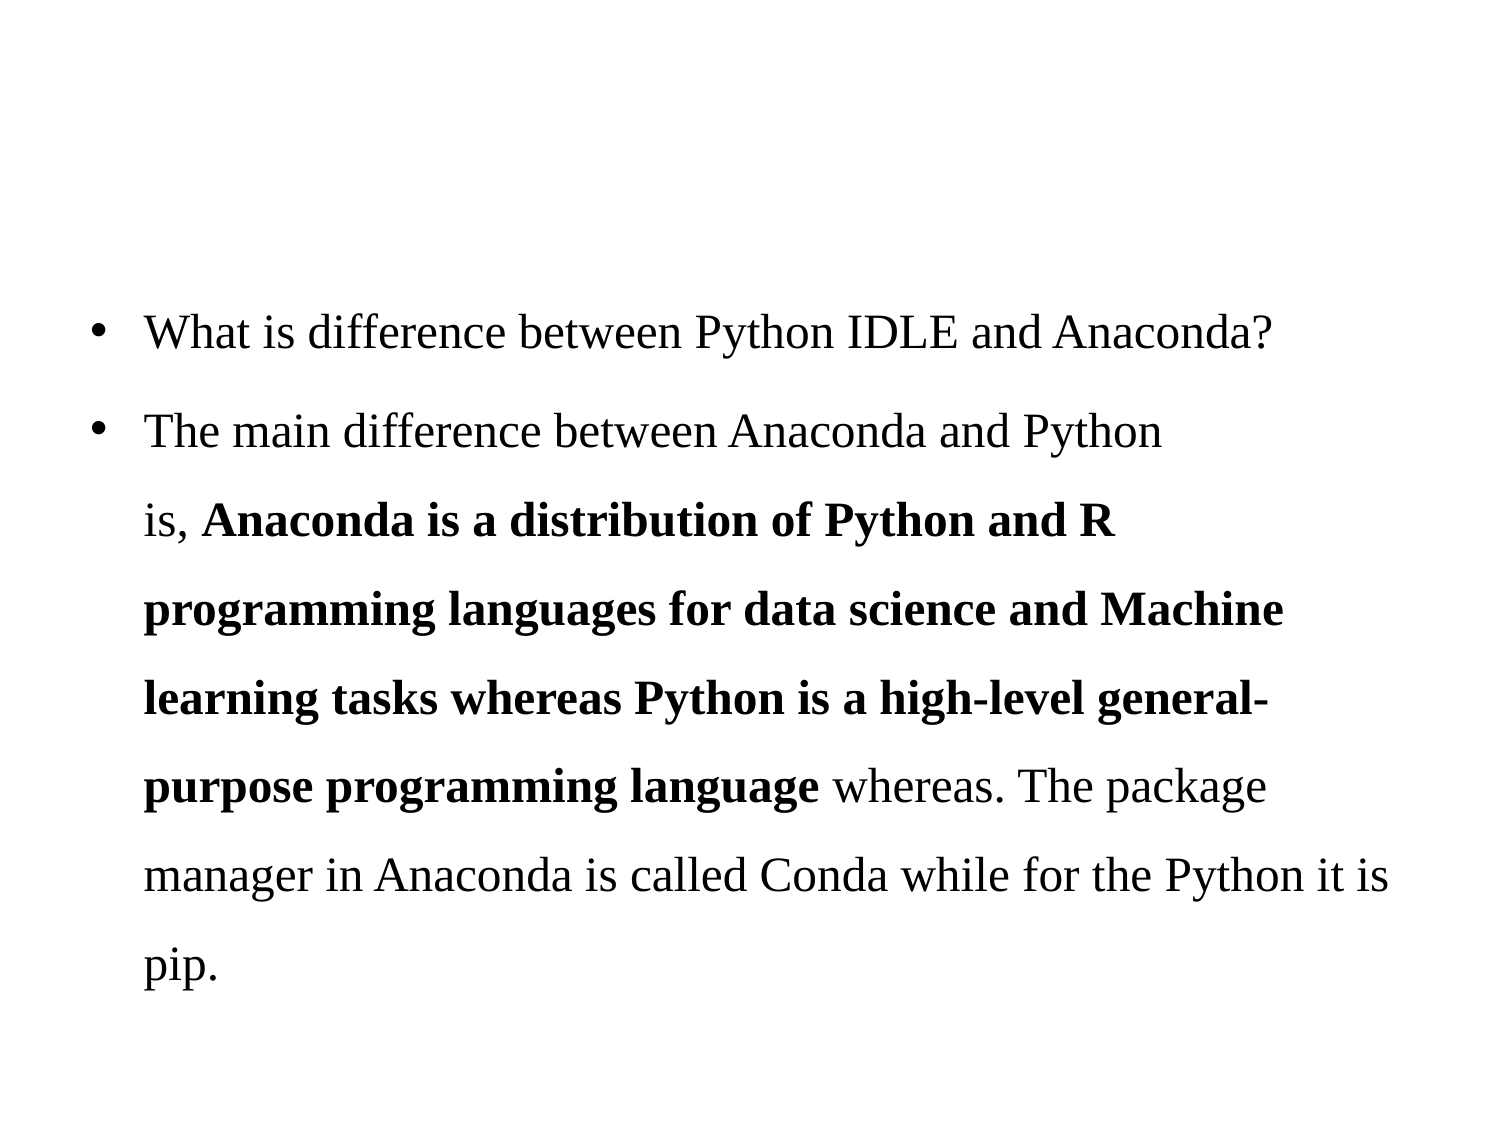

#
What is difference between Python IDLE and Anaconda?
The main difference between Anaconda and Python is, Anaconda is a distribution of Python and R programming languages for data science and Machine learning tasks whereas Python is a high-level general-purpose programming language whereas. The package manager in Anaconda is called Conda while for the Python it is pip.